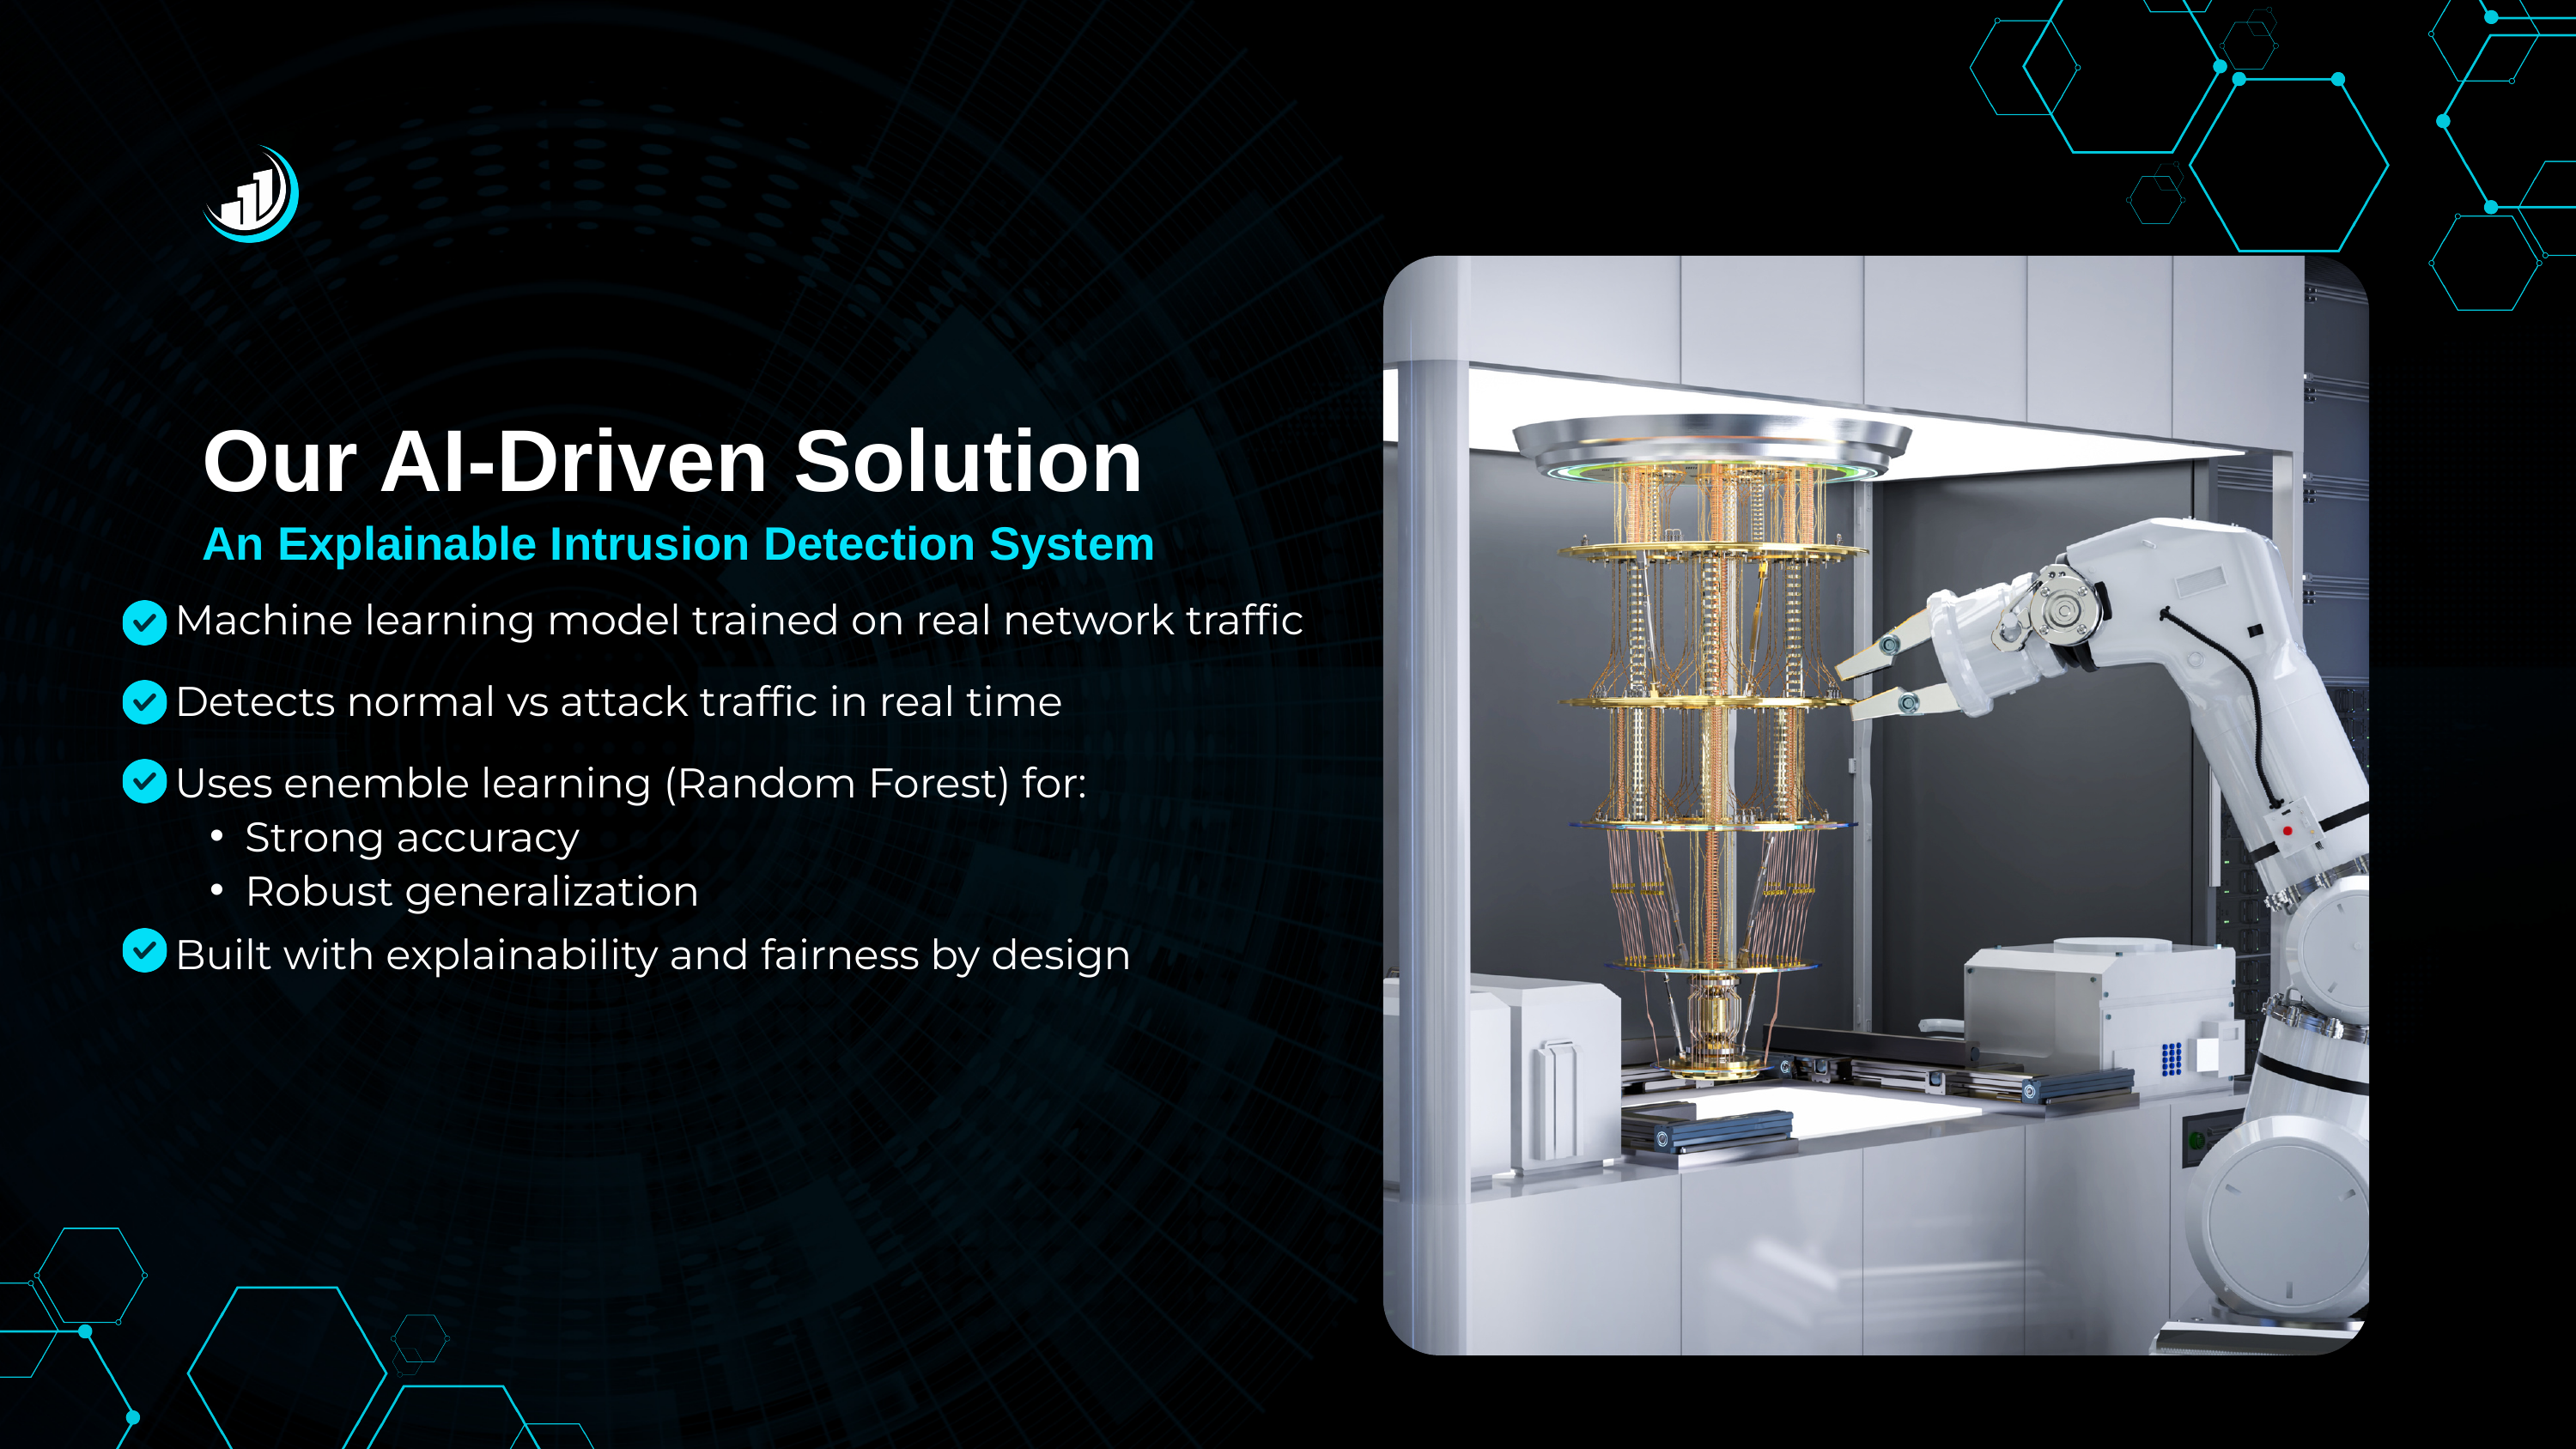

Our AI-Driven Solution
An Explainable Intrusion Detection System
Machine learning model trained on real network traffic

Detects normal vs attack traffic in real time

Uses enemble learning (Random Forest) for:
Strong accuracy
Robust generalization

Built with explainability and fairness by design